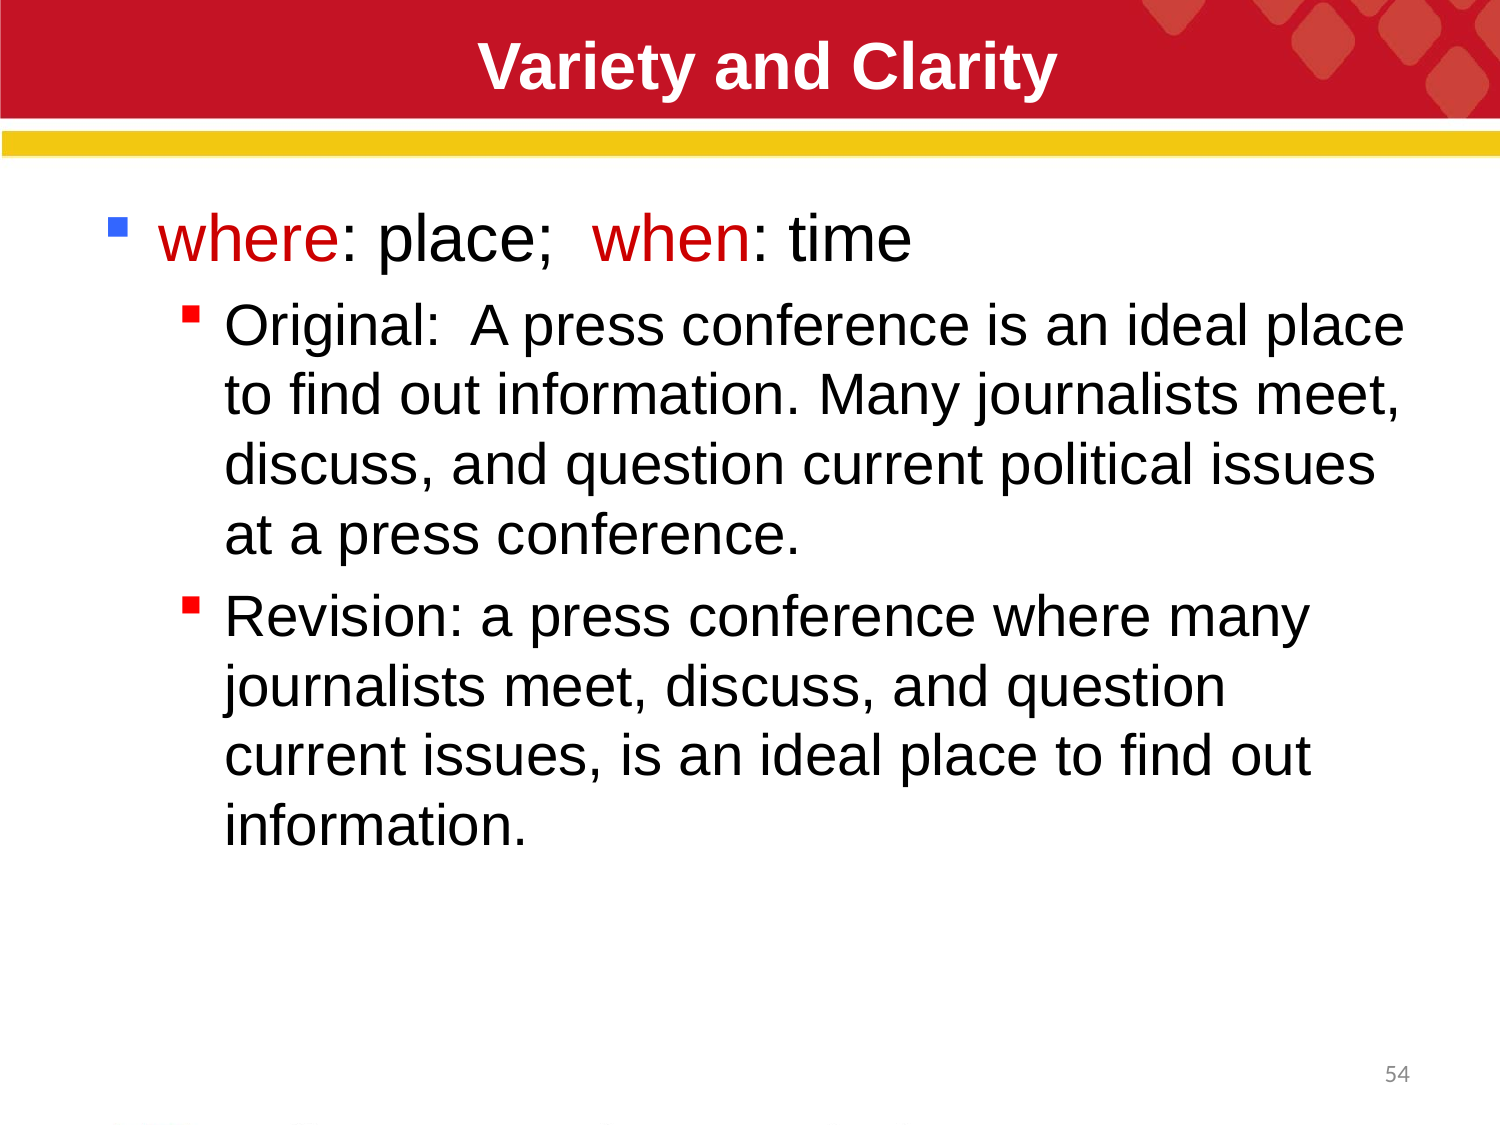

# Variety and Clarity
where: place;  when: time
Original:  A press conference is an ideal place to find out information. Many journalists meet, discuss, and question current political issues at a press conference.
Revision: a press conference where many journalists meet, discuss, and question current issues, is an ideal place to find out information.

54